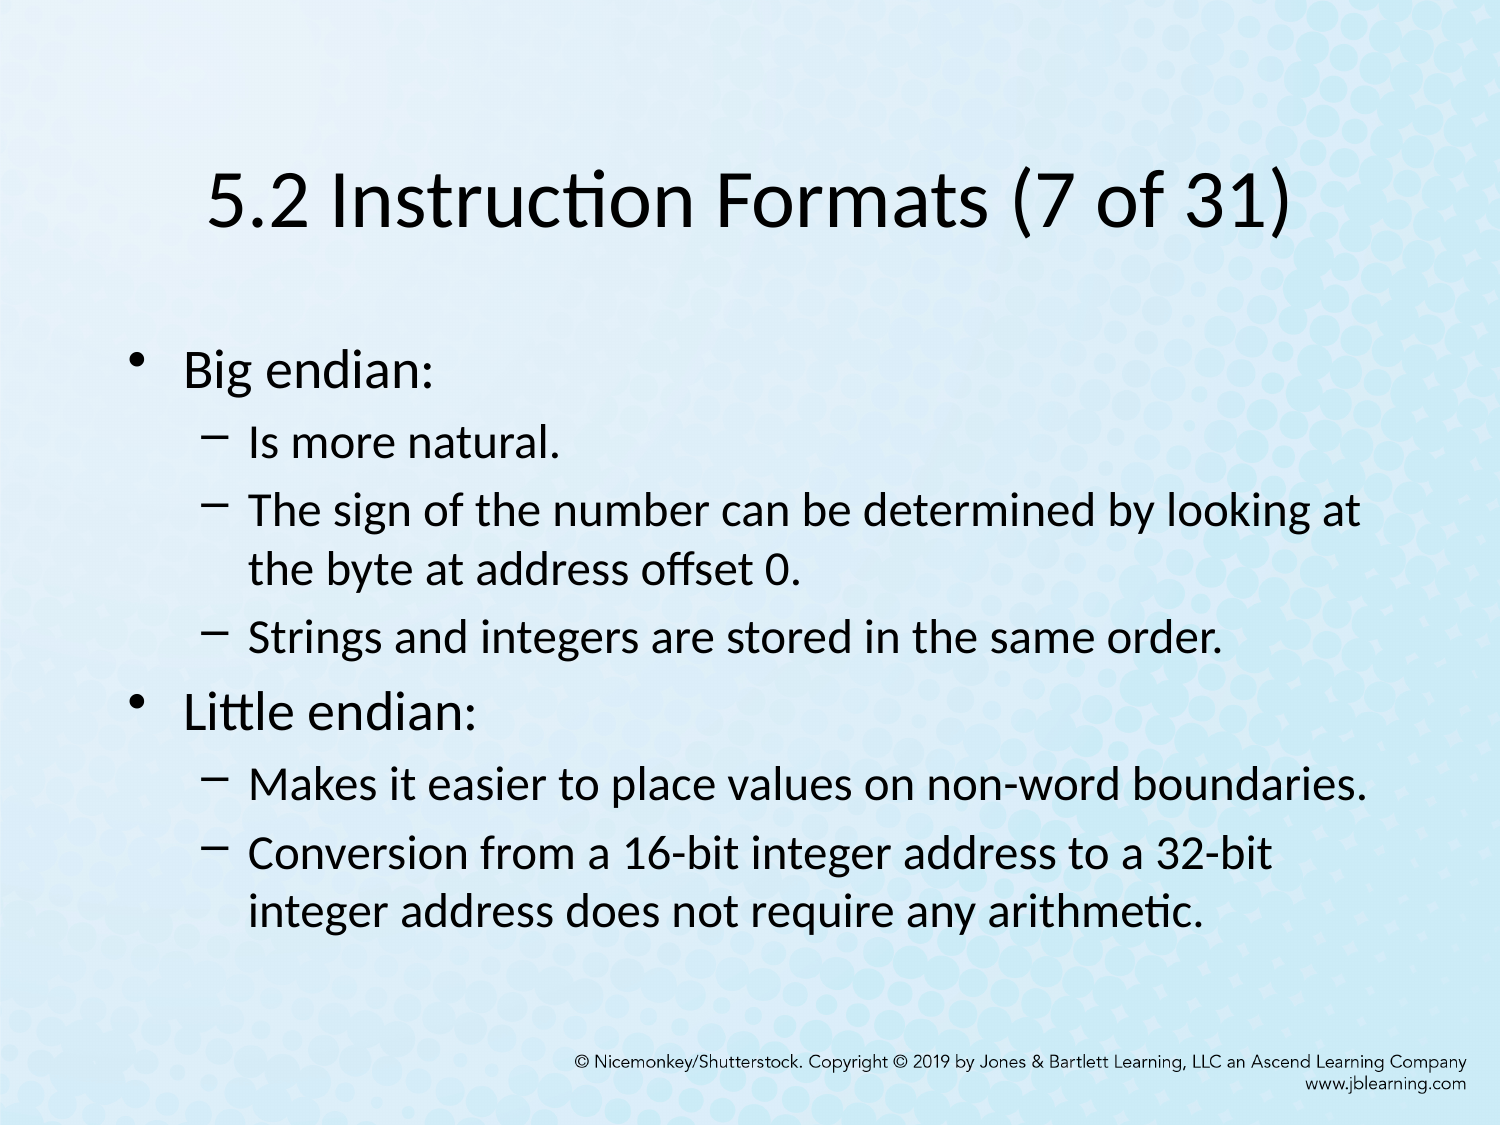

# 5.2 Instruction Formats (7 of 31)
Big endian:
Is more natural.
The sign of the number can be determined by looking at the byte at address offset 0.
Strings and integers are stored in the same order.
Little endian:
Makes it easier to place values on non-word boundaries.
Conversion from a 16-bit integer address to a 32-bit integer address does not require any arithmetic.